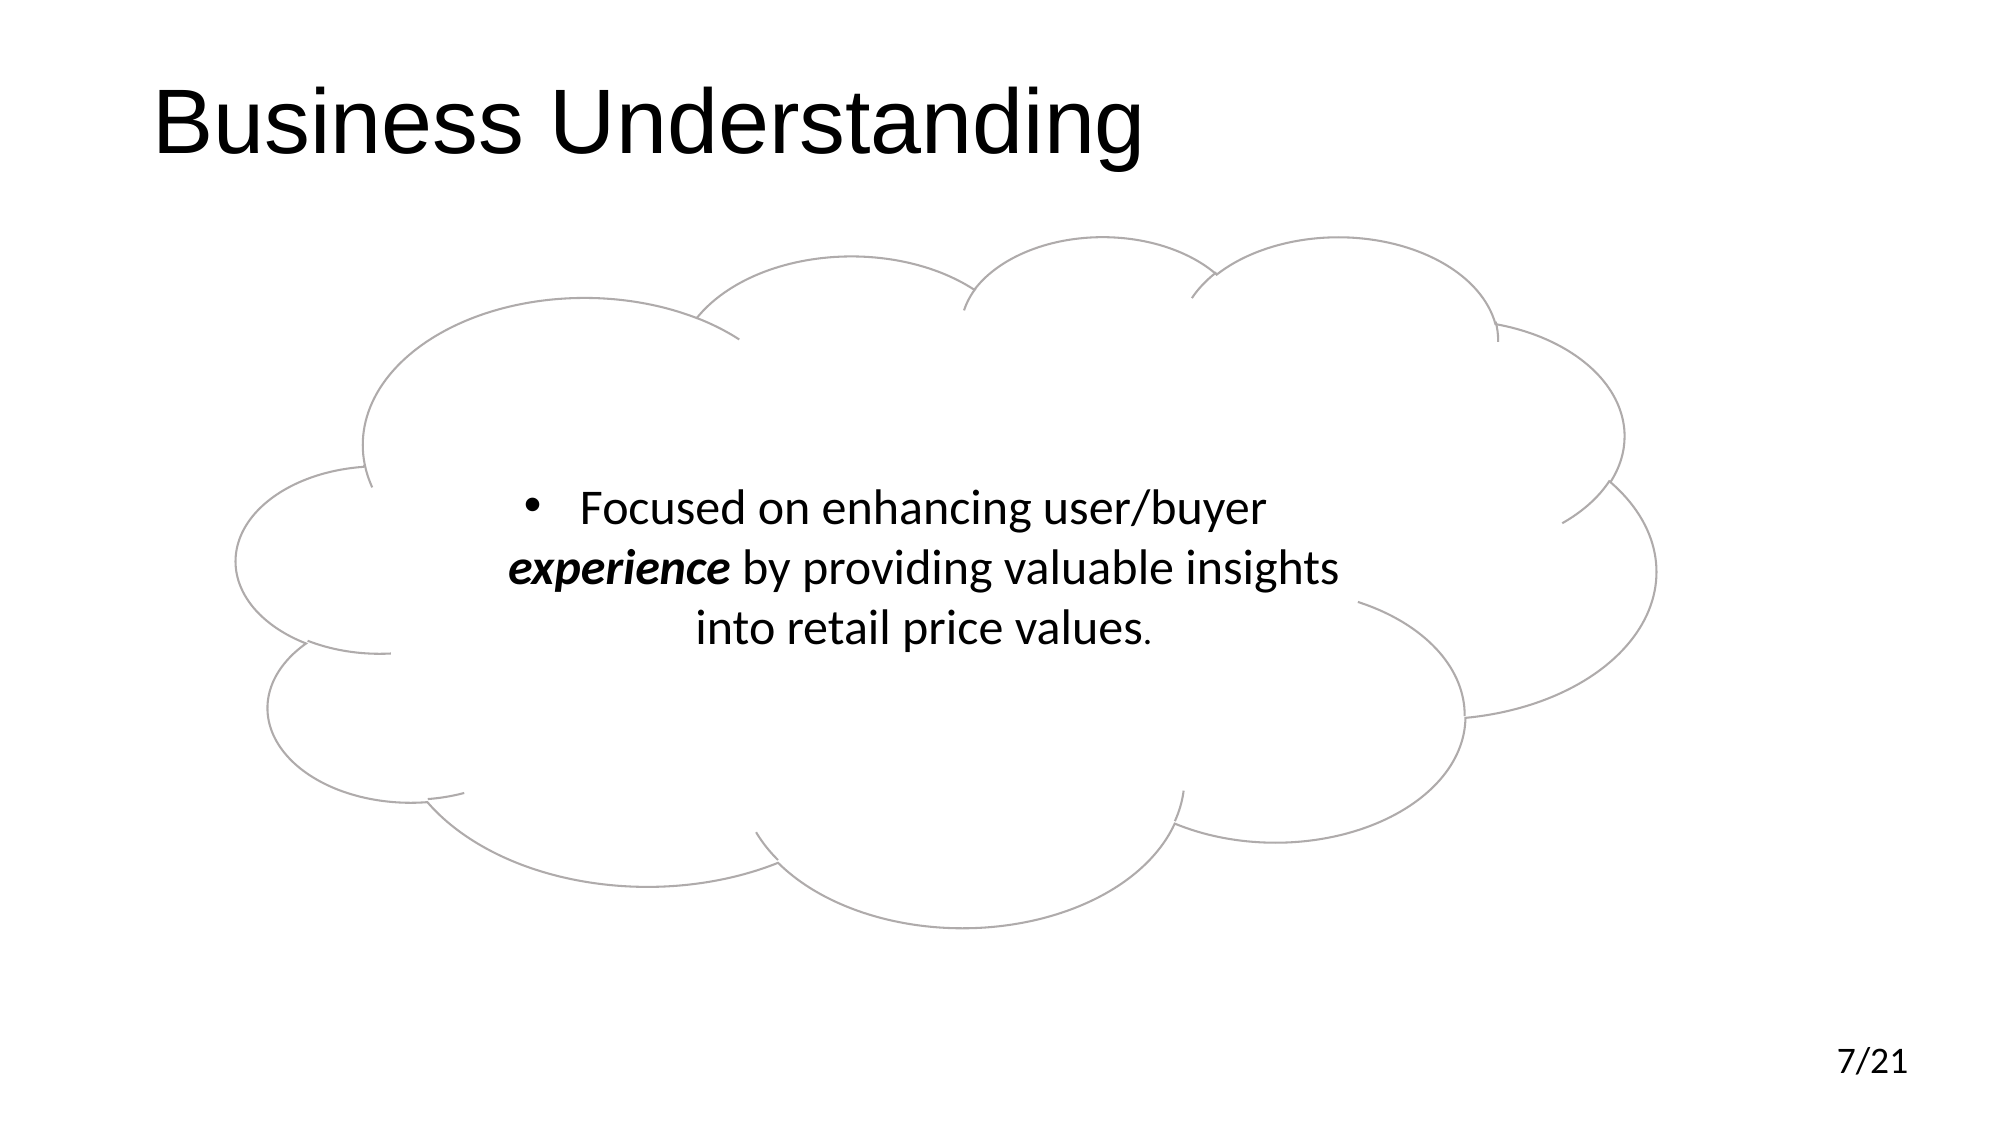

# Business Understanding

Focused on enhancing user/buyer experience by providing valuable insights into retail price values.

7/21